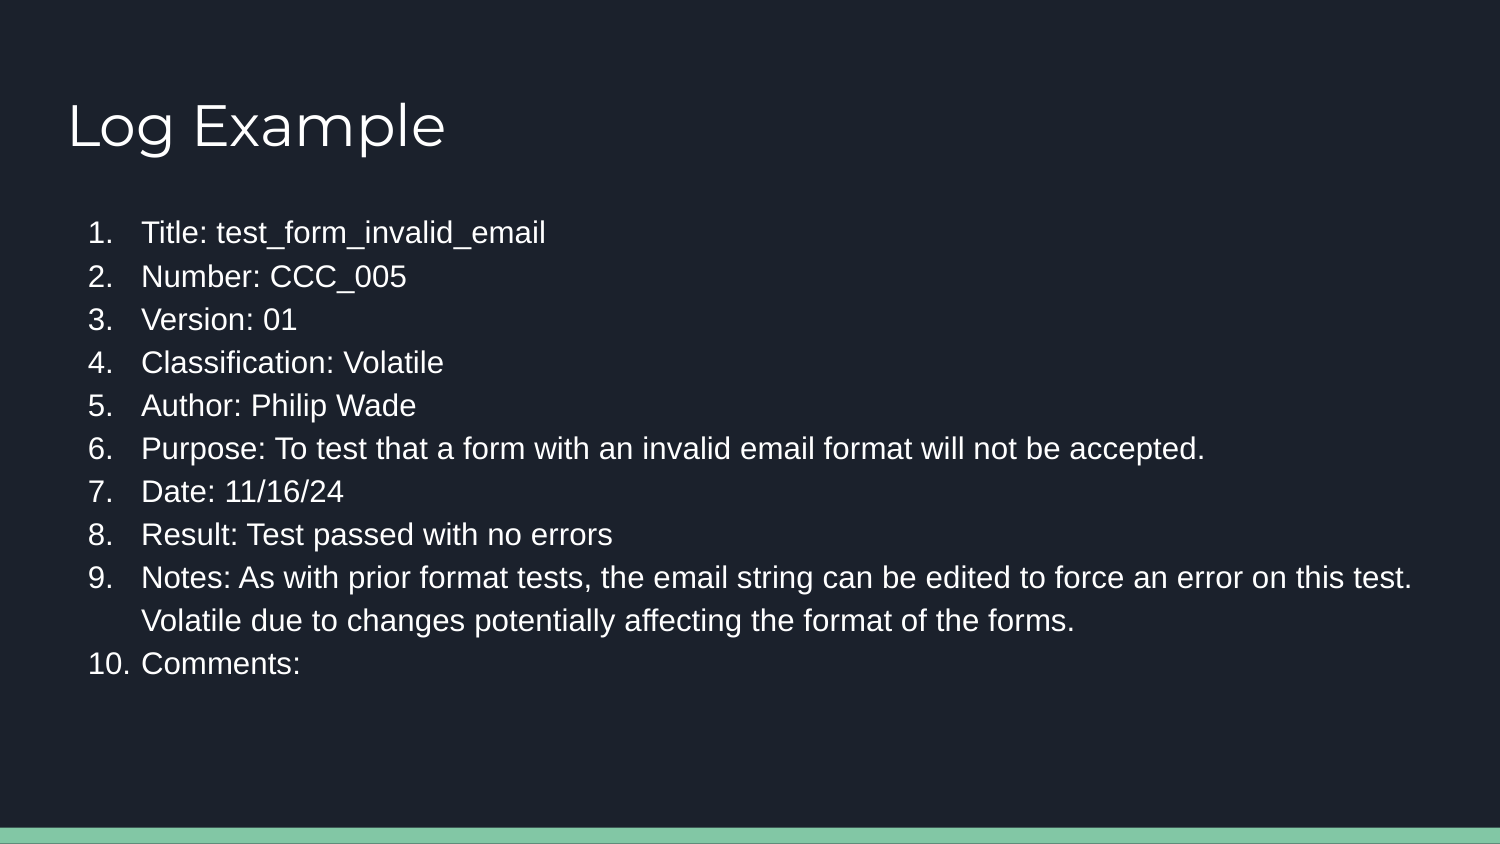

# Log Example
Title: test_form_invalid_email
Number: CCC_005
Version: 01
Classification: Volatile
Author: Philip Wade
Purpose: To test that a form with an invalid email format will not be accepted.
Date: 11/16/24
Result: Test passed with no errors
Notes: As with prior format tests, the email string can be edited to force an error on this test. Volatile due to changes potentially affecting the format of the forms.
Comments: